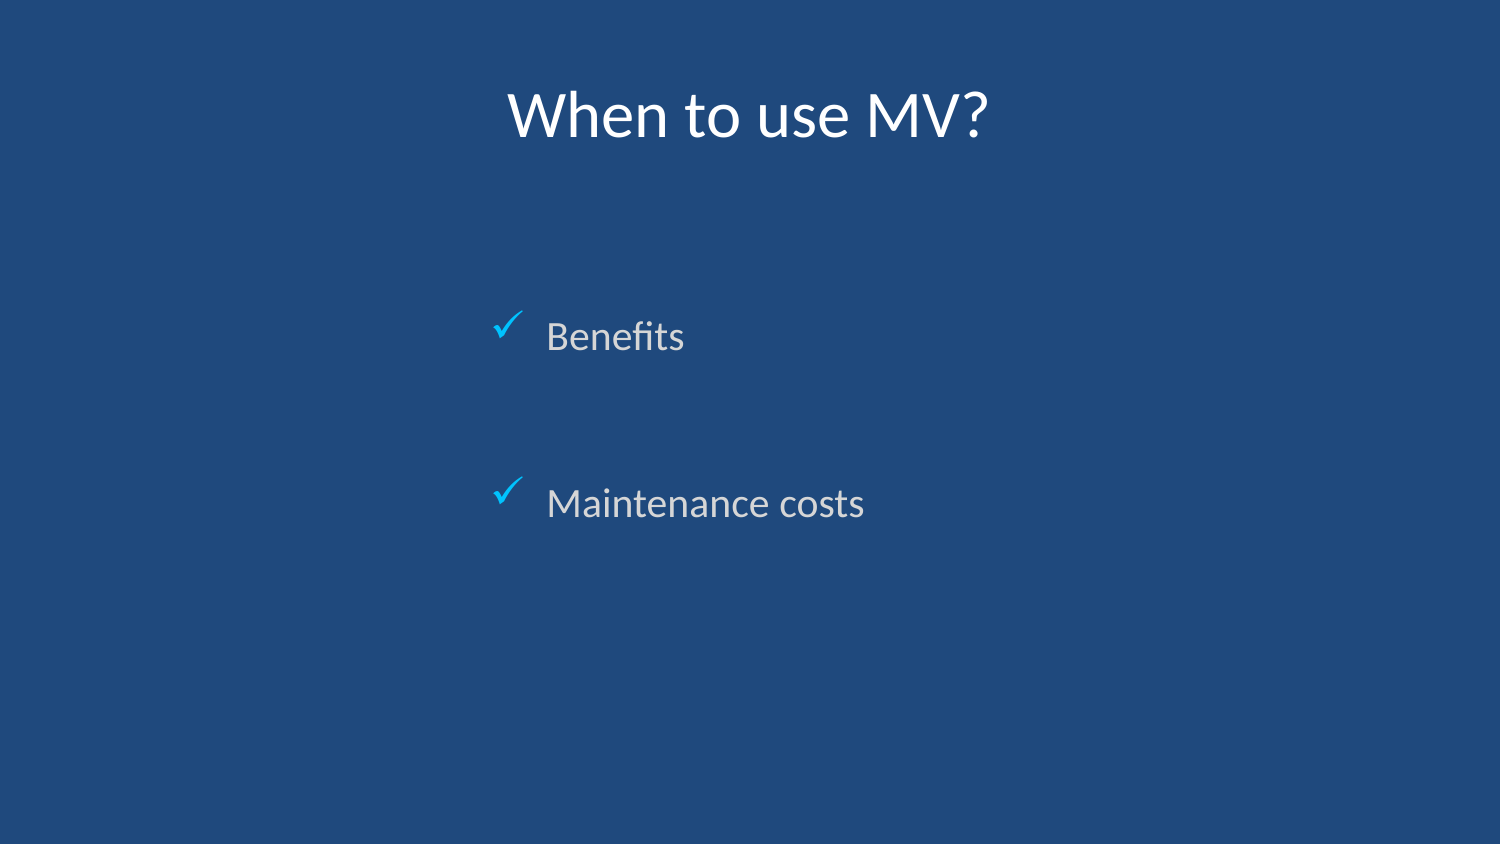

# When to use MV?
Benefits

Maintenance costs